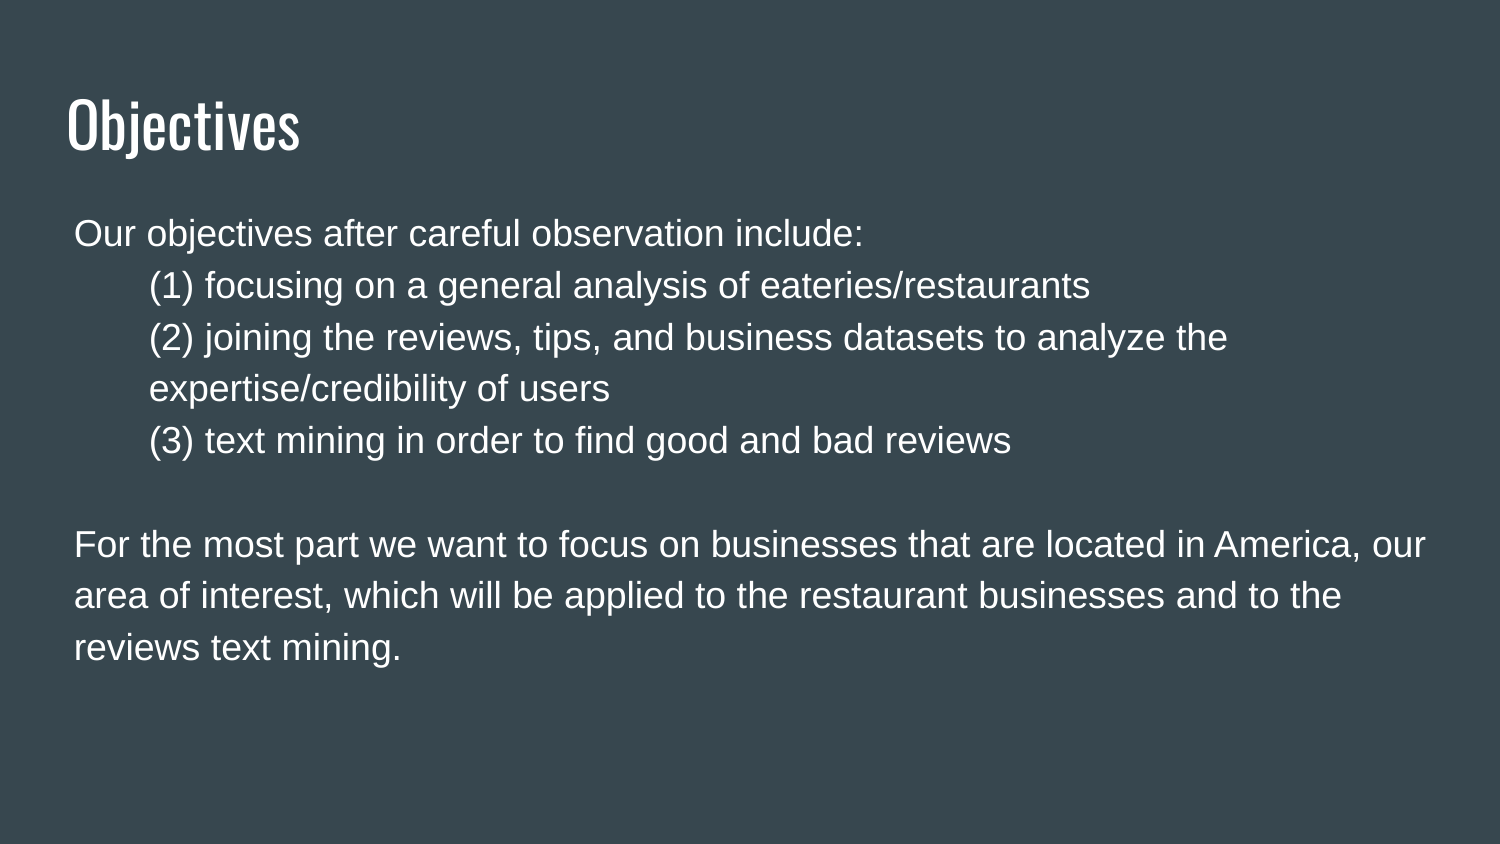

# Objectives
Our objectives after careful observation include:
(1) focusing on a general analysis of eateries/restaurants
(2) joining the reviews, tips, and business datasets to analyze the expertise/credibility of users
(3) text mining in order to find good and bad reviews

For the most part we want to focus on businesses that are located in America, our area of interest, which will be applied to the restaurant businesses and to the reviews text mining.